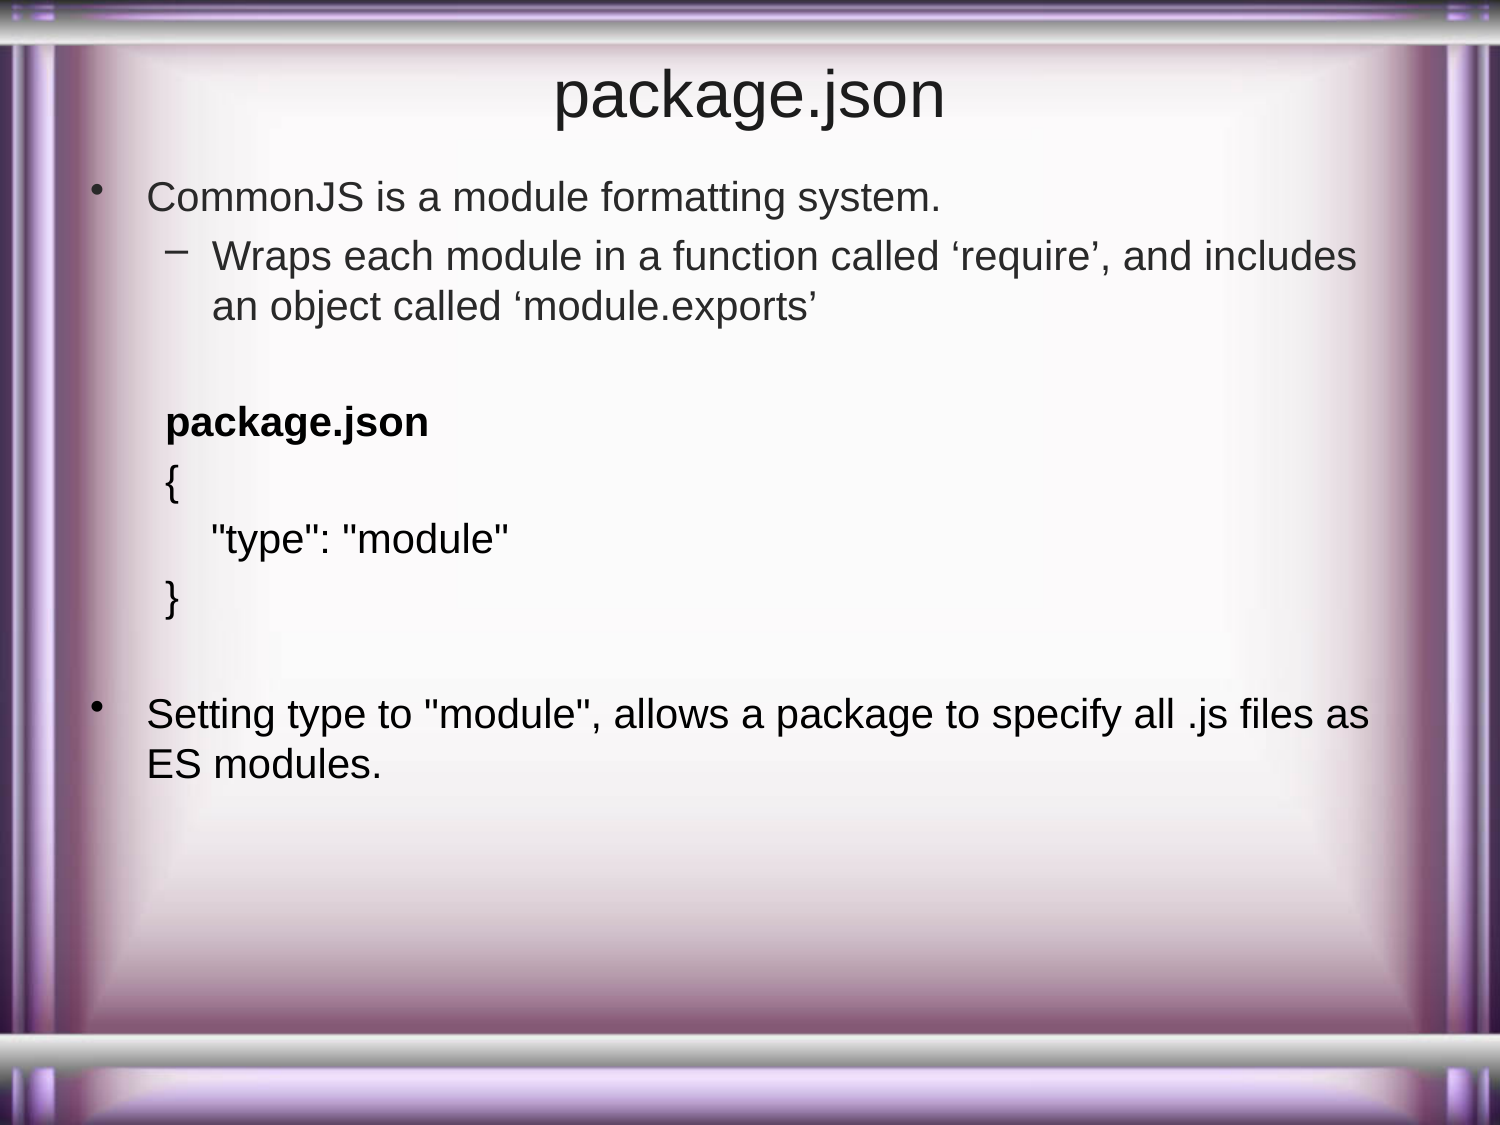

# package.json
CommonJS is a module formatting system.
Wraps each module in a function called ‘require’, and includes an object called ‘module.exports’

package.json
{
    "type": "module"
}

Setting type to "module", allows a package to specify all .js files as ES modules.